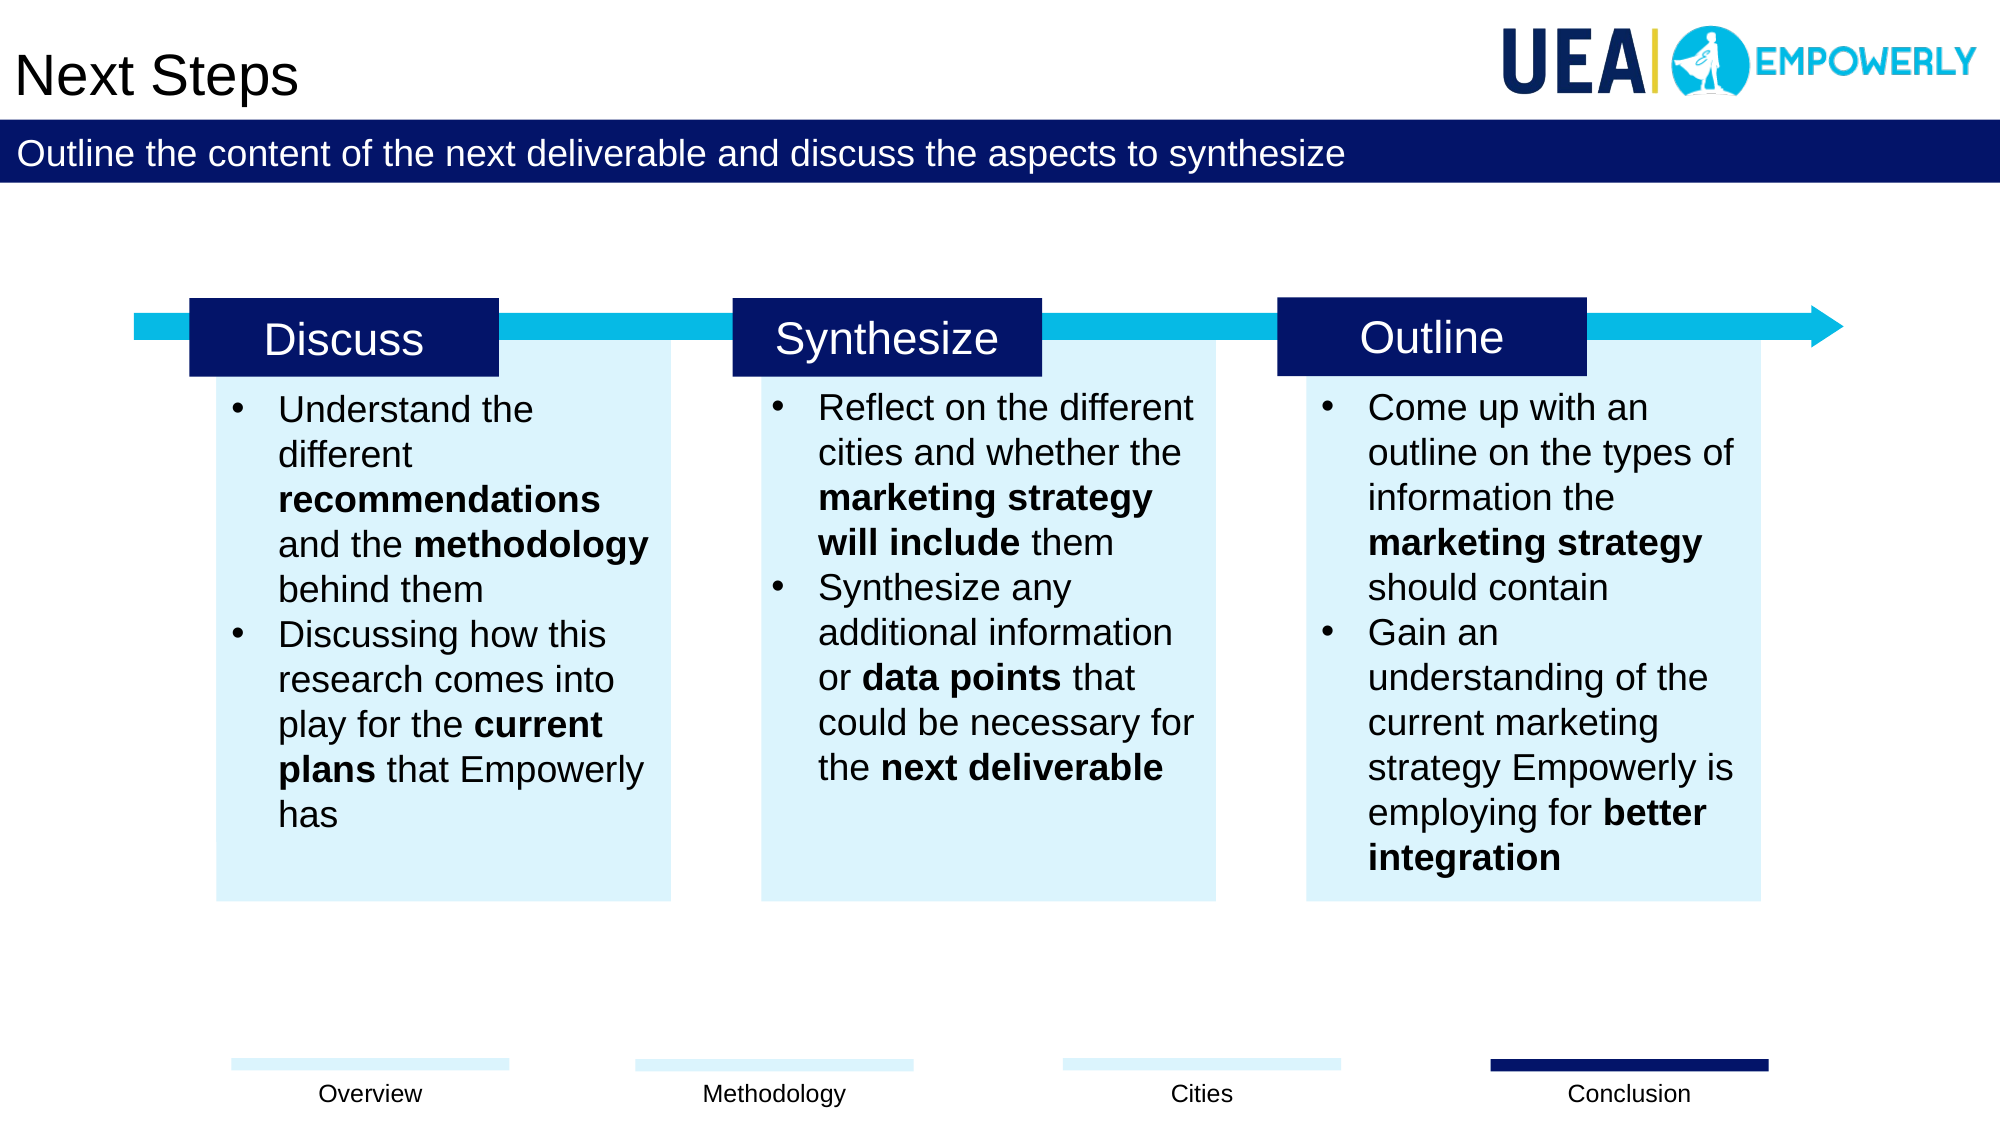

Next Steps
Outline the content of the next deliverable and discuss the aspects to synthesize

Outline
Synthesize
Discuss

Reflect on the different cities and whether the marketing strategy will include them
Synthesize any additional information or data points that could be necessary for the next deliverable
Come up with an outline on the types of information the marketing strategy should contain
Gain an understanding of the current marketing strategy Empowerly is employing for better integration
Understand the different recommendations and the methodology behind them
Discussing how this research comes into play for the current plans that Empowerly has